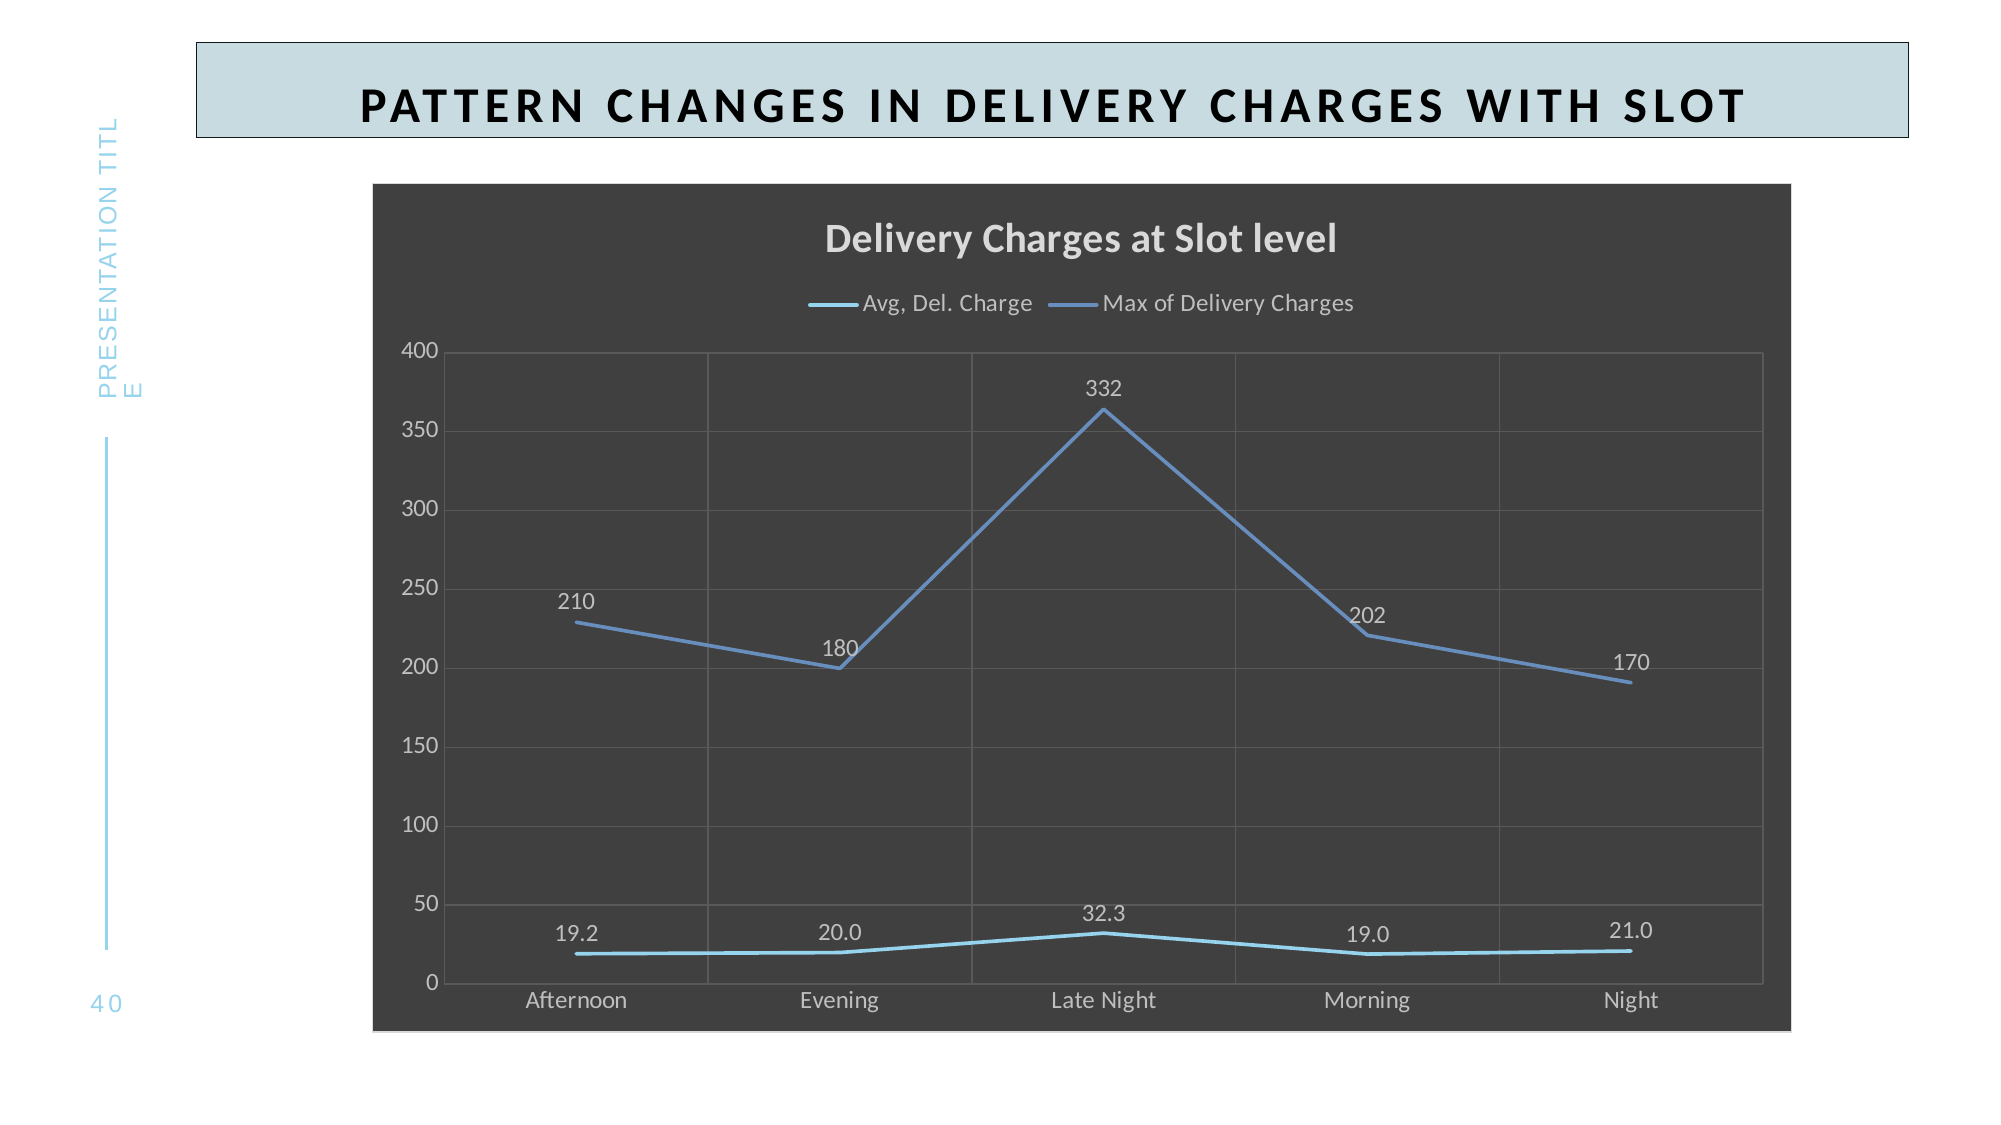

Pattern changes in delivery charges with slot

### Chart: Delivery Charges at Slot level

| Category | Avg, Del. Charge | Max of Delivery Charges |
|---|---|---|
| Afternoon | 19.2475884244373 | 210.0 |
| Evening | 19.985951468710088 | 180.0 |
| Late Night | 32.28942368587714 | 332.0 |
| Morning | 18.99552489278389 | 202.0 |
| Night | 20.97061098221191 | 170.0 |
presentation title
40